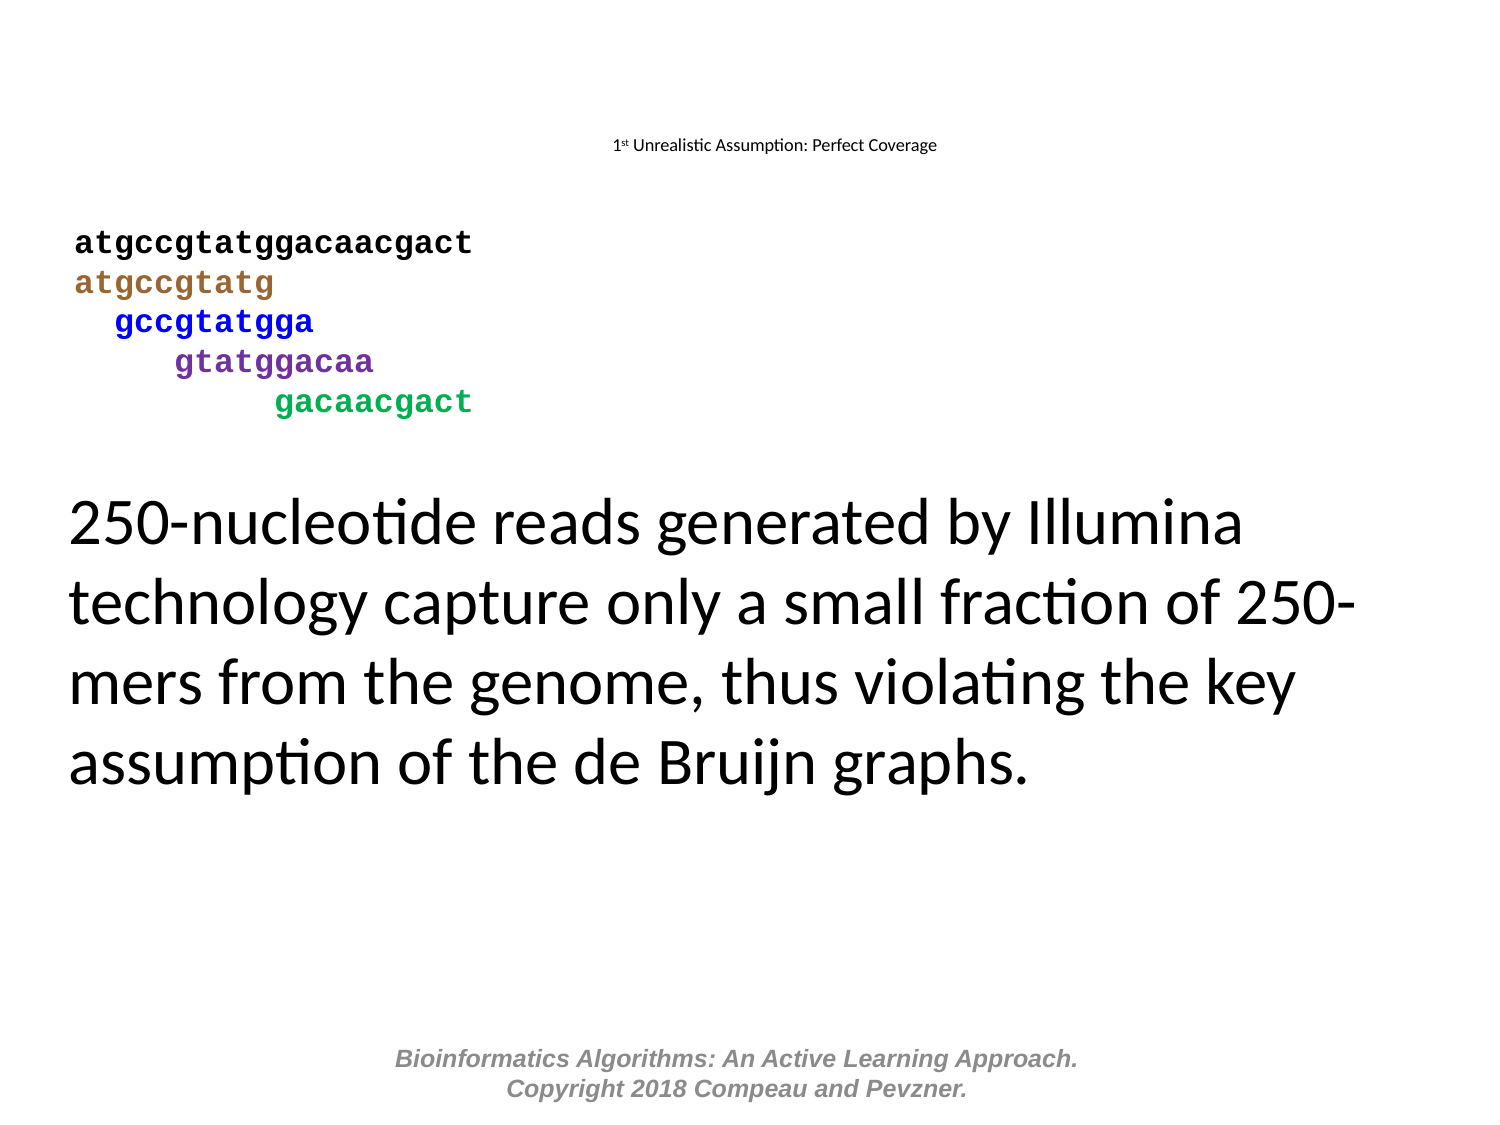

# 1st Unrealistic Assumption: Perfect Coverage
atgccgtatggacaacgact
atgccgtatg
  gccgtatgga
     gtatggacaa
          gacaacgact

250-nucleotide reads generated by Illumina technology capture only a small fraction of 250-mers from the genome, thus violating the key assumption of the de Bruijn graphs.

Bioinformatics Algorithms: An Active Learning Approach.
Copyright 2018 Compeau and Pevzner.